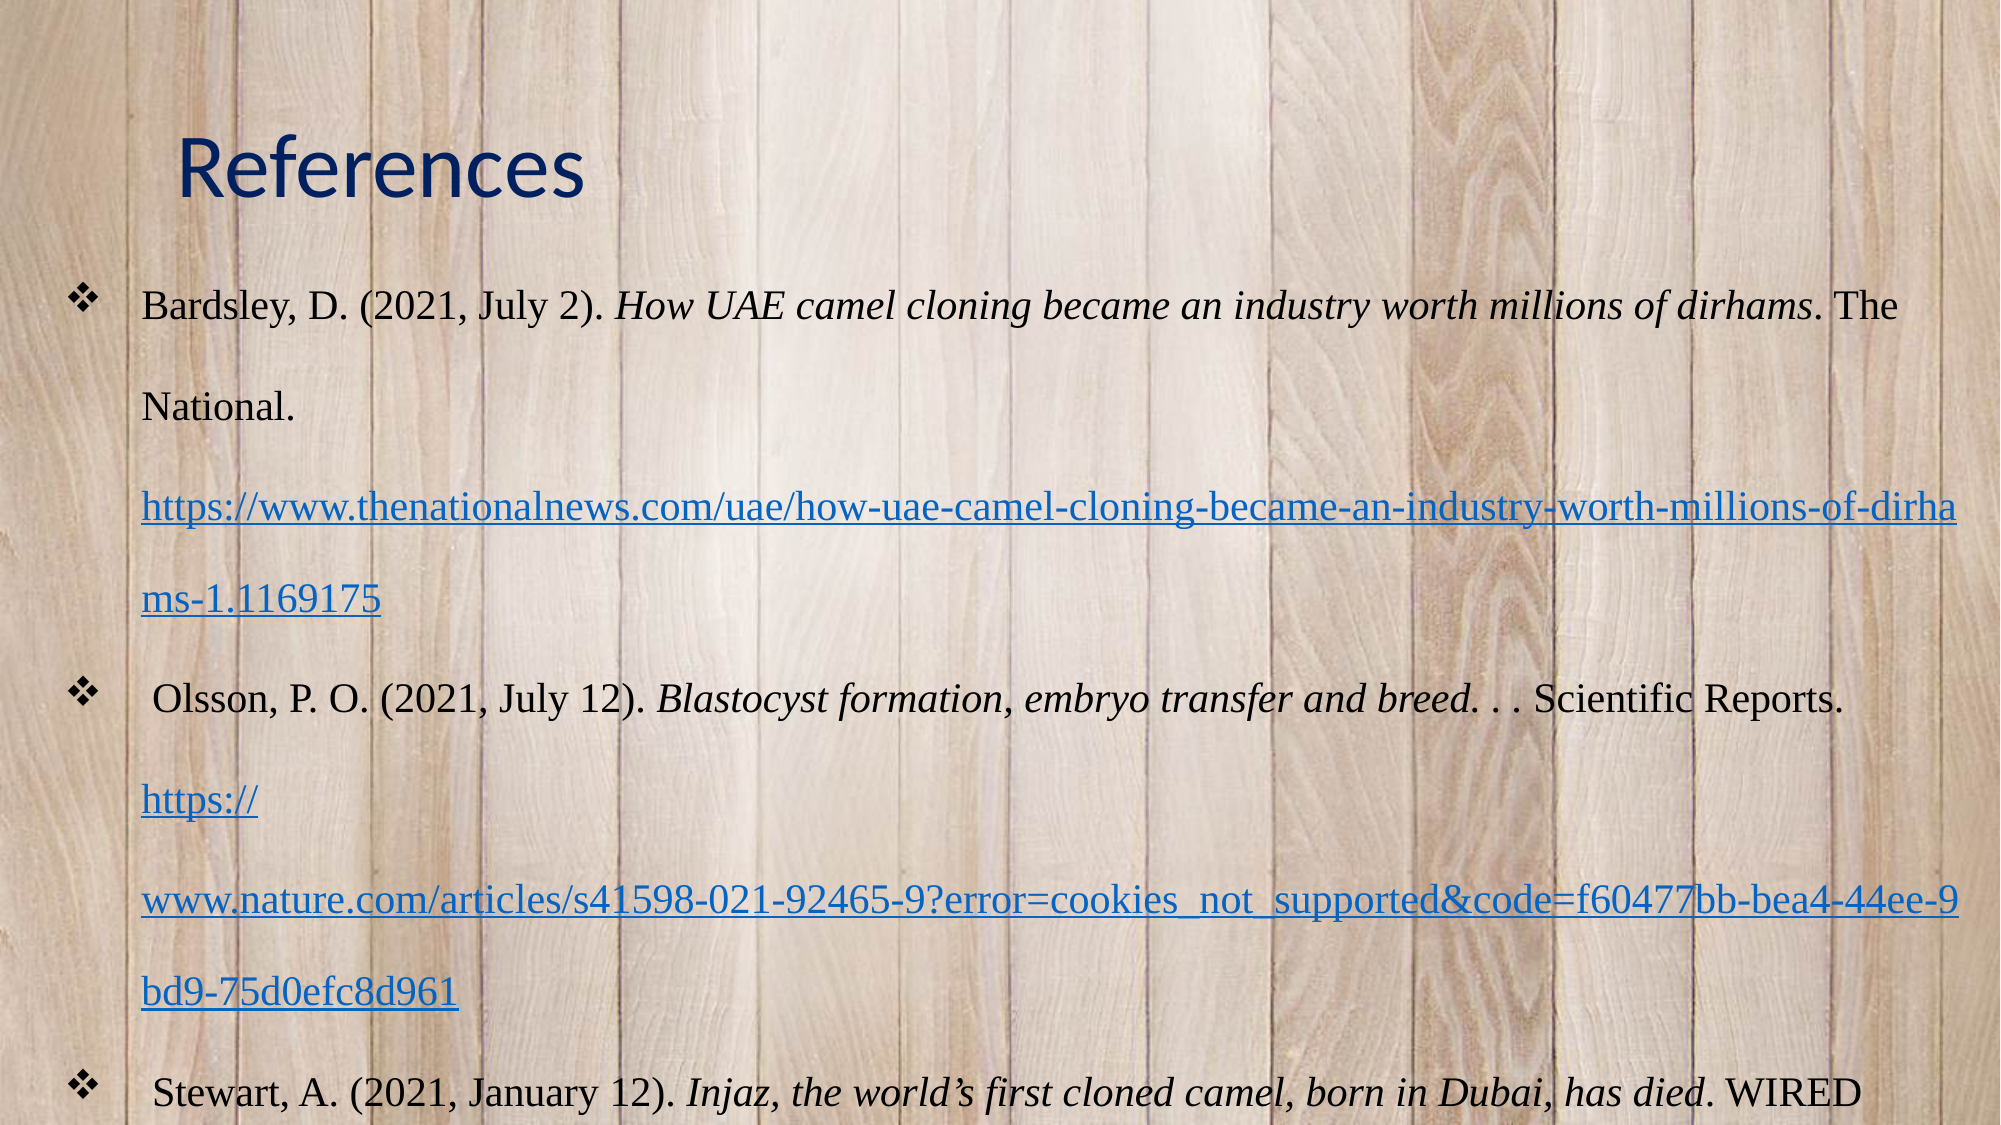

References
Bardsley, D. (2021, July 2). How UAE camel cloning became an industry worth millions of dirhams. The National. https://www.thenationalnews.com/uae/how-uae-camel-cloning-became-an-industry-worth-millions-of-dirhams-1.1169175
 Olsson, P. O. (2021, July 12). Blastocyst formation, embryo transfer and breed. . . Scientific Reports. https://www.nature.com/articles/s41598-021-92465-9?error=cookies_not_supported&code=f60477bb-bea4-44ee-9bd9-75d0efc8d961
 Stewart, A. (2021, January 12). Injaz, the world’s first cloned camel, born in Dubai, has died. WIRED Middle East. https://wired.me/science/inside-the-dubai-lab-where-the-worlds-first-cloned-camel-was-born/